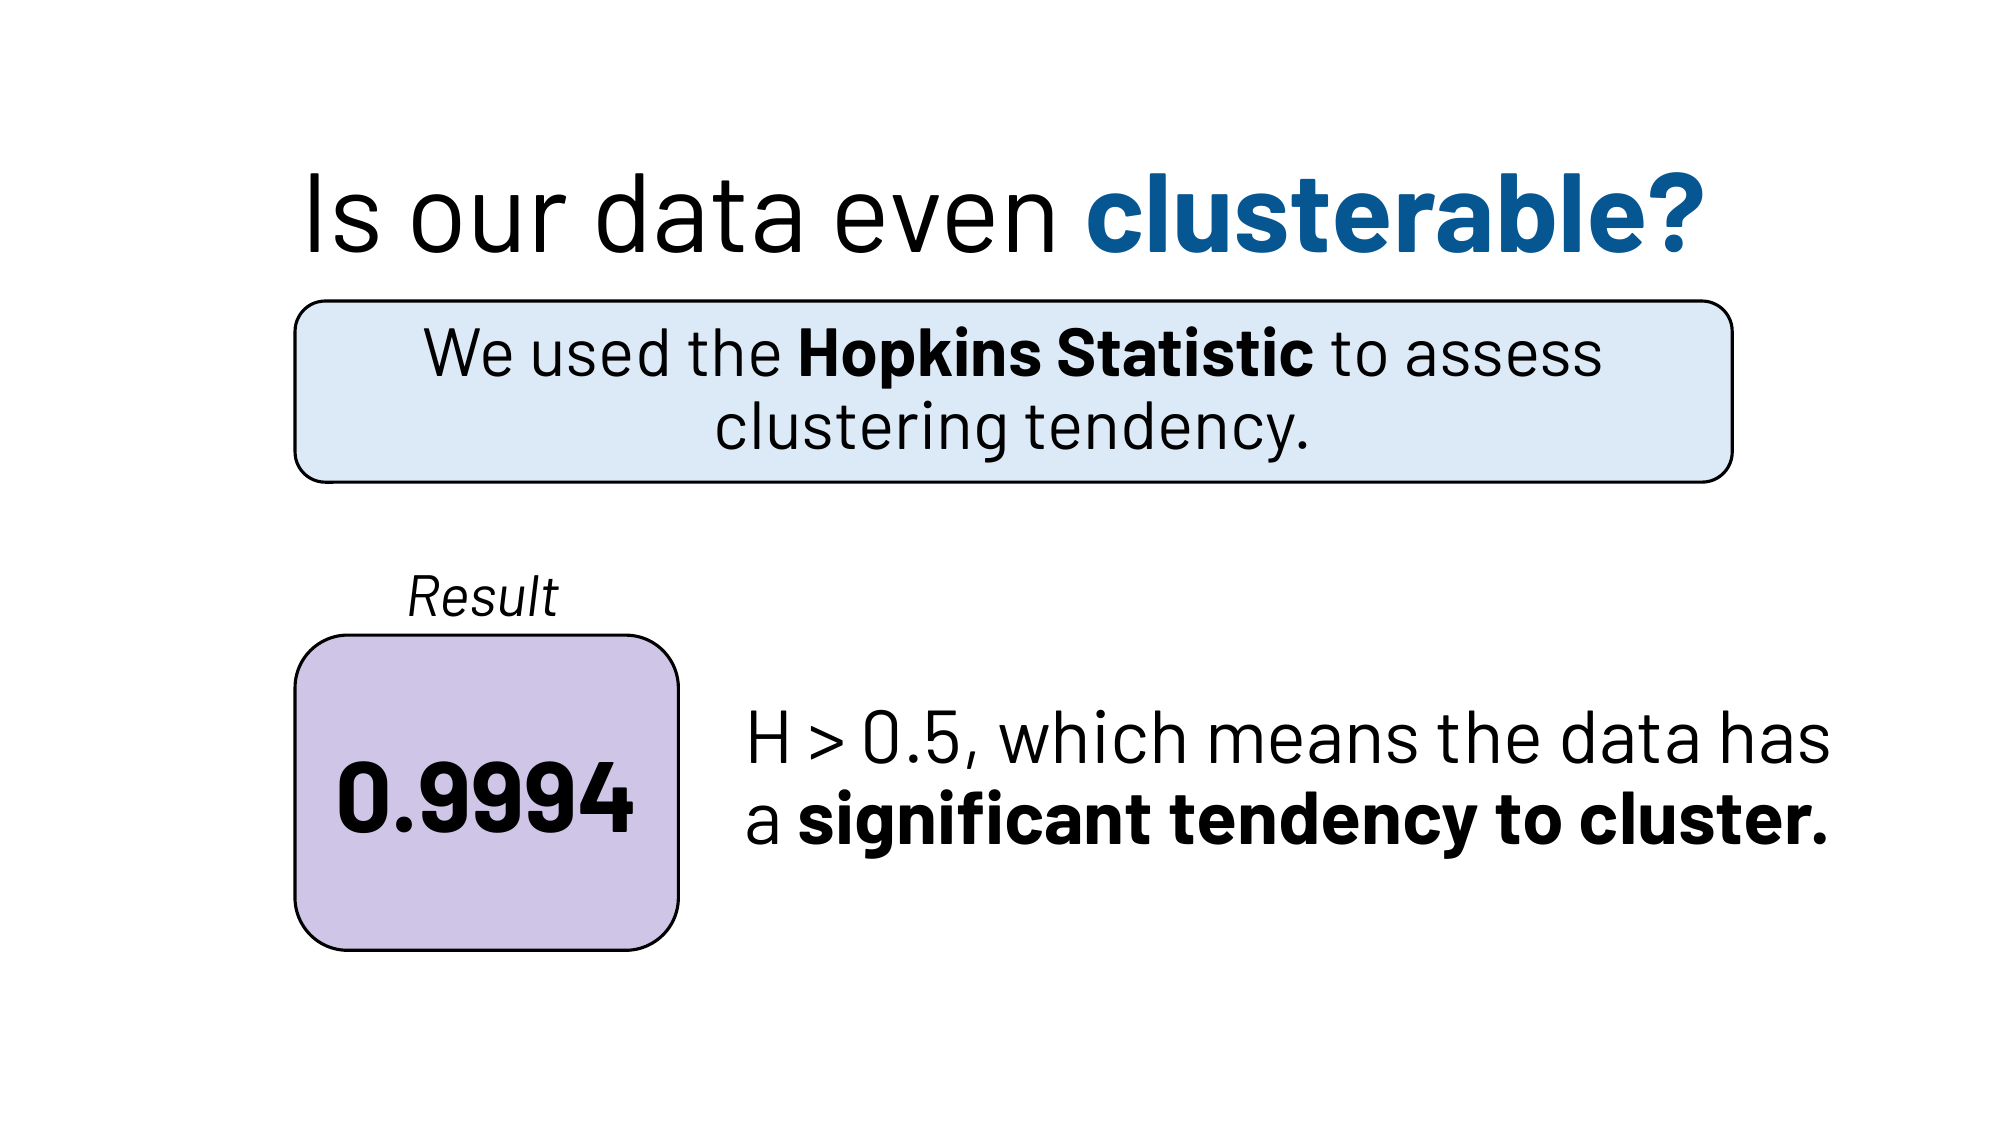

Is our data even clusterable?
We used the Hopkins Statistic to assess clustering tendency.
Result
0.9994
H > 0.5, which means the data has a significant tendency to cluster.